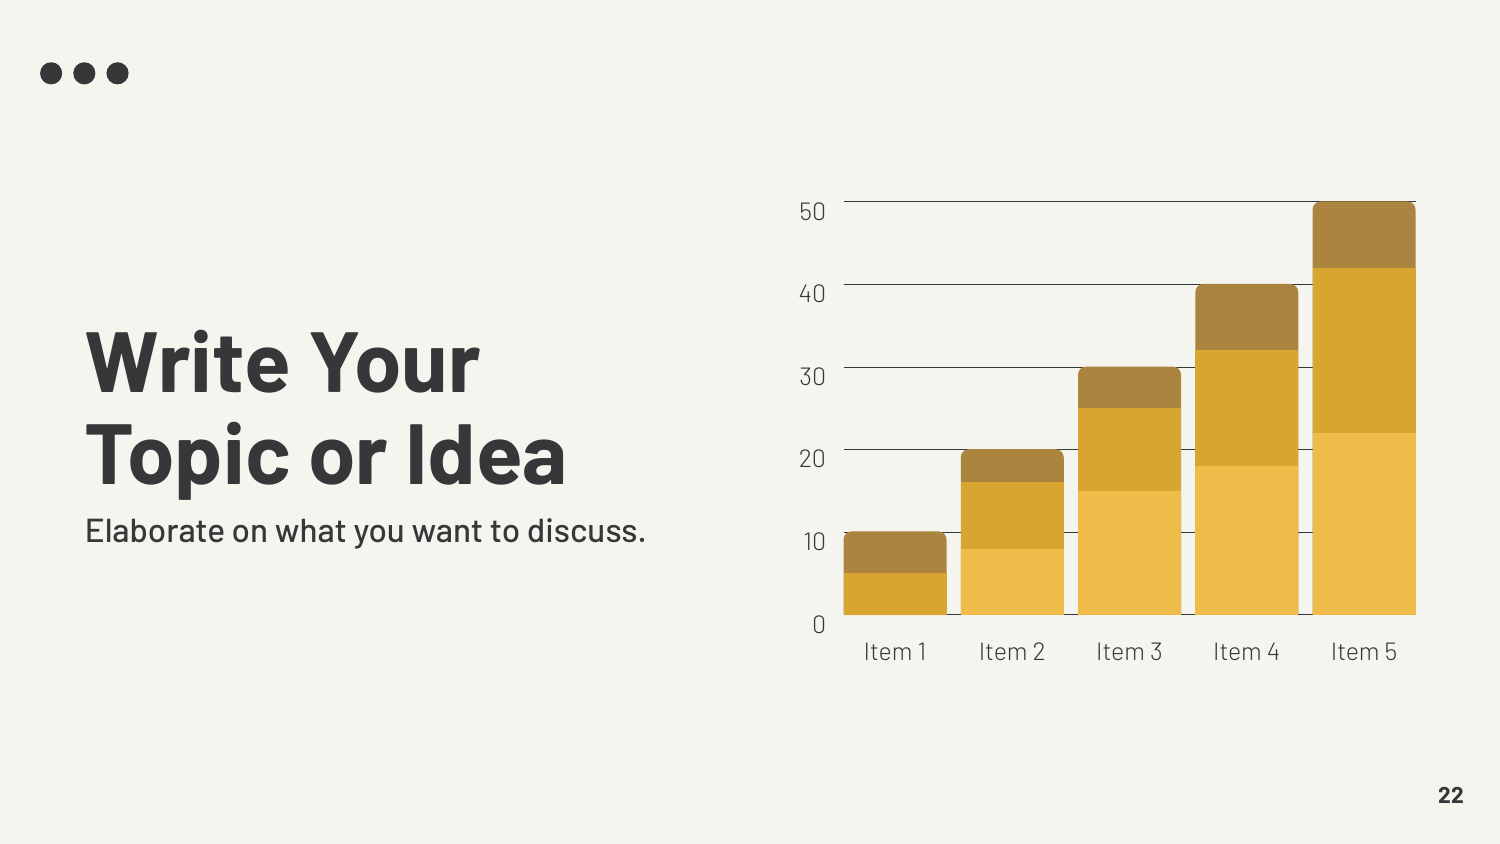

50

40

30

20

10

0

Item 1
Item 2
Item 3
Item 4
Item 5
# Write Your Topic or Idea
Elaborate on what you want to discuss.
22